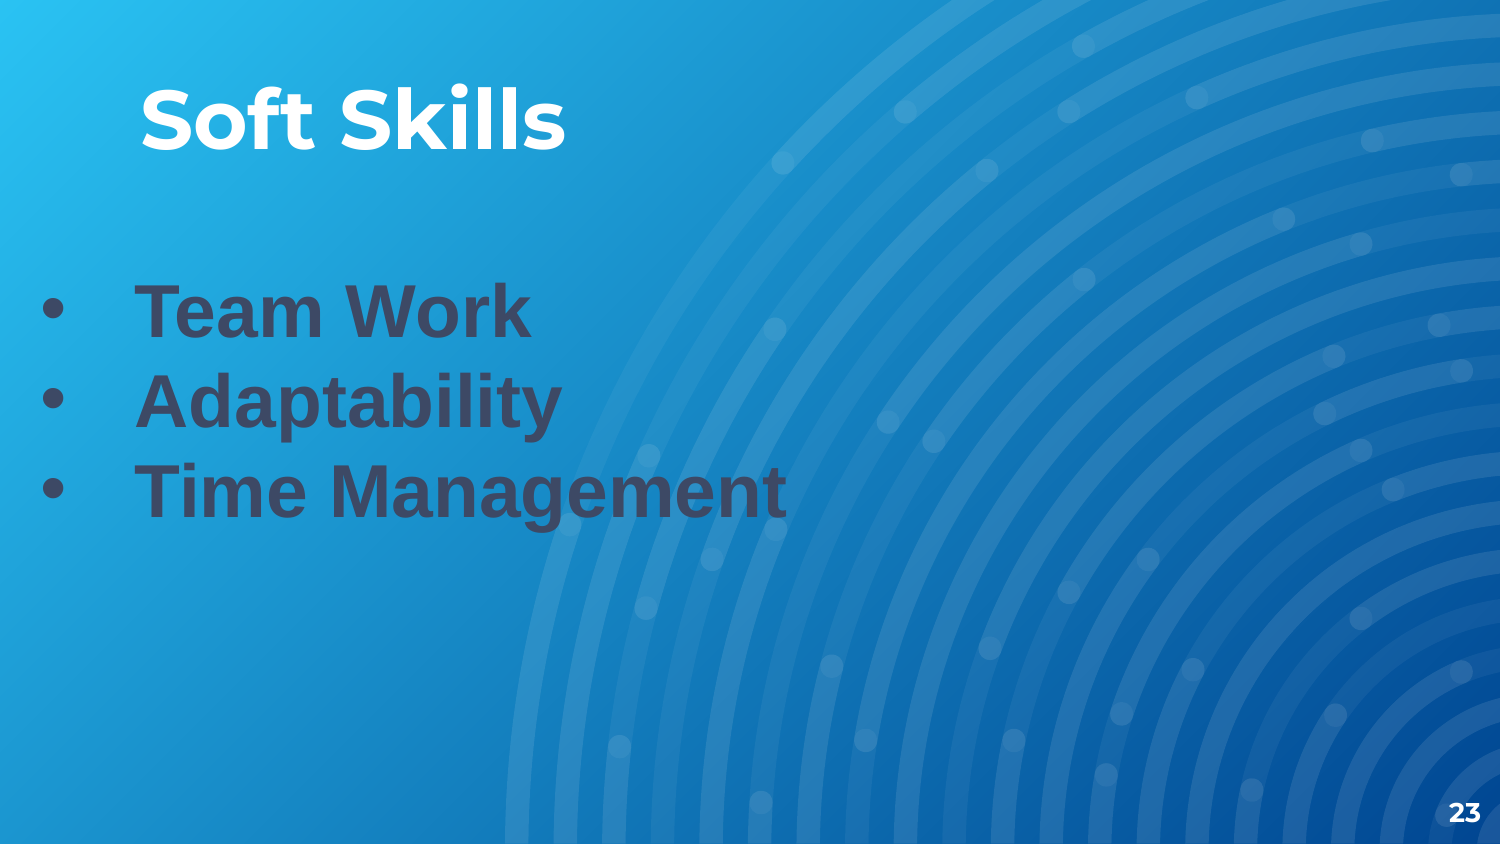

Soft Skills
Team Work
Adaptability
Time Management

23